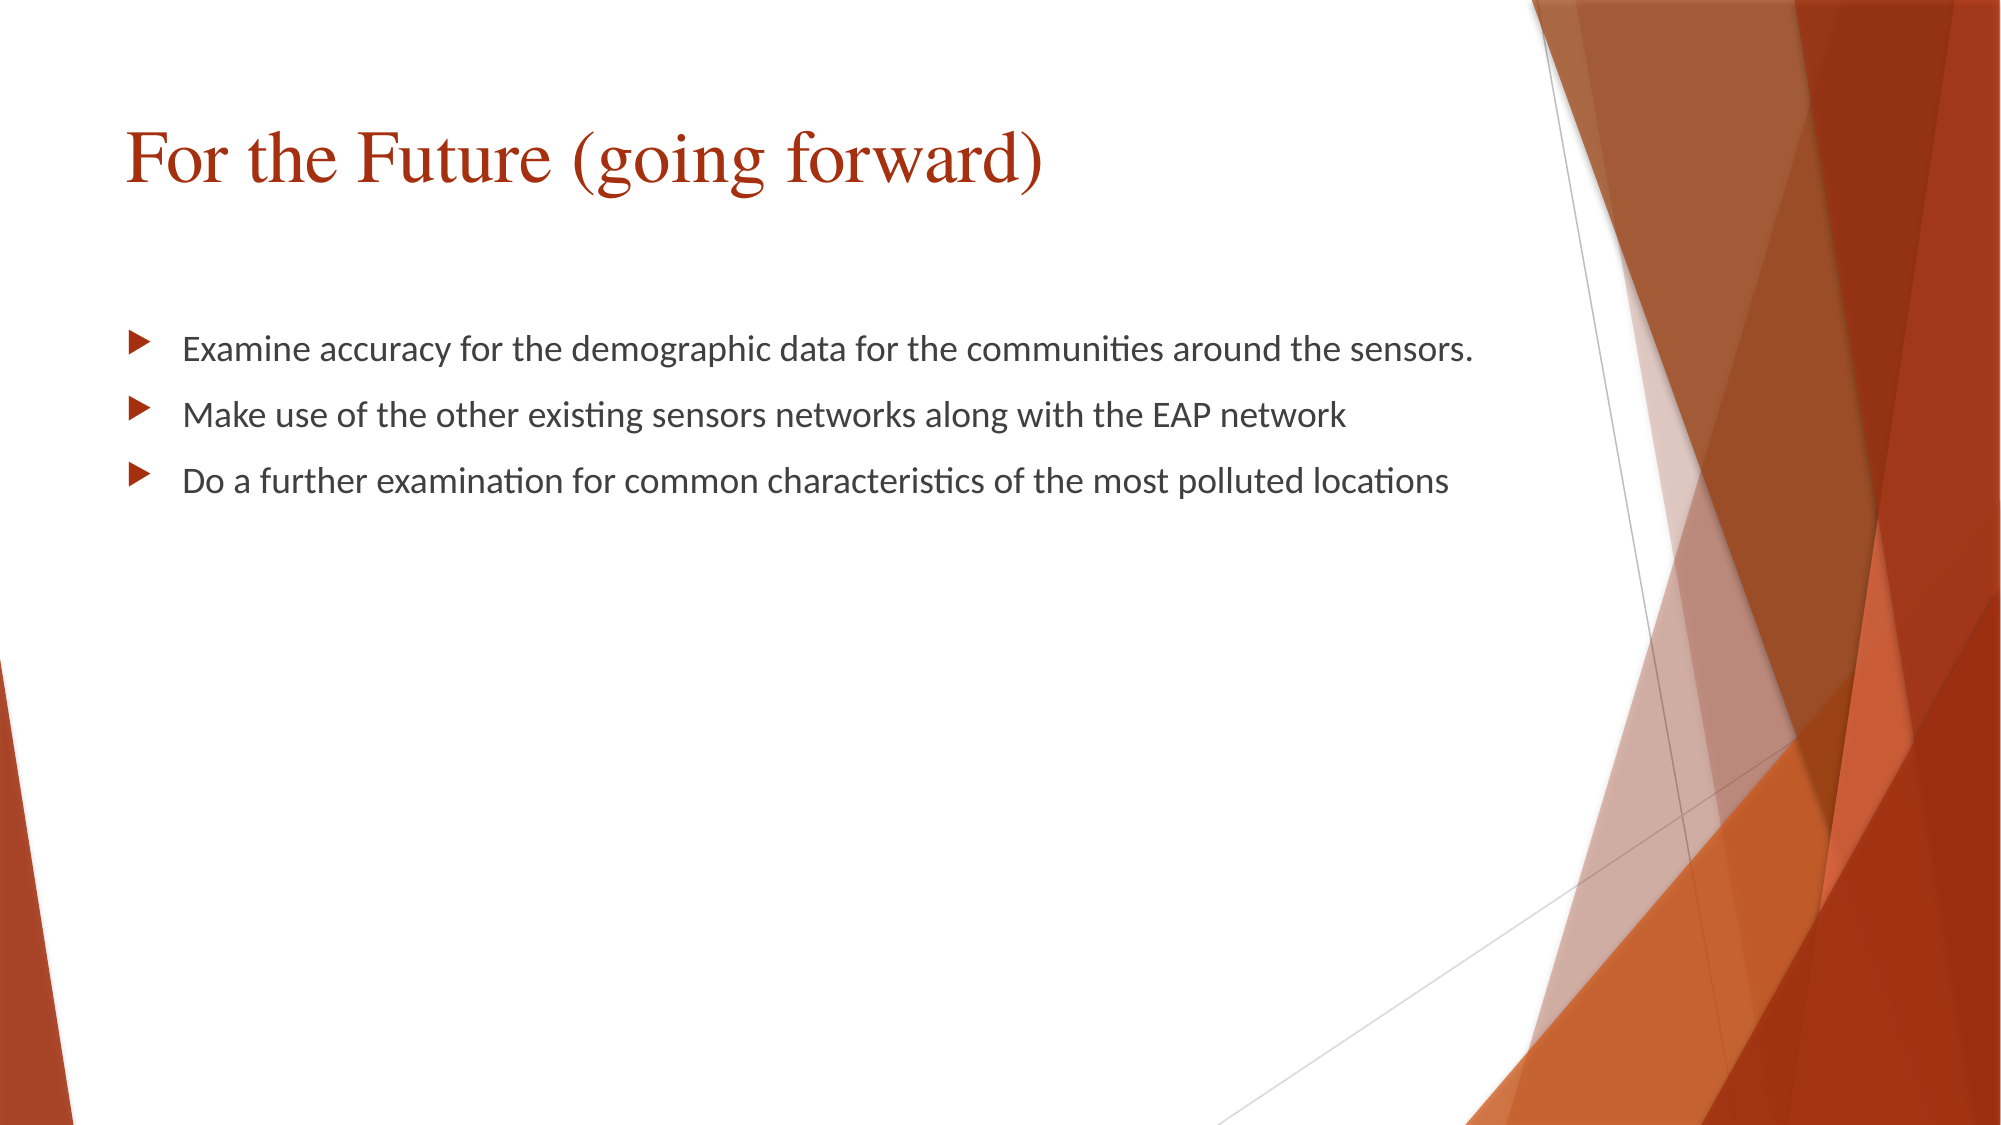

# For the Future (going forward)
Examine accuracy for the demographic data for the communities around the sensors.
Make use of the other existing sensors networks along with the EAP network
Do a further examination for common characteristics of the most polluted locations